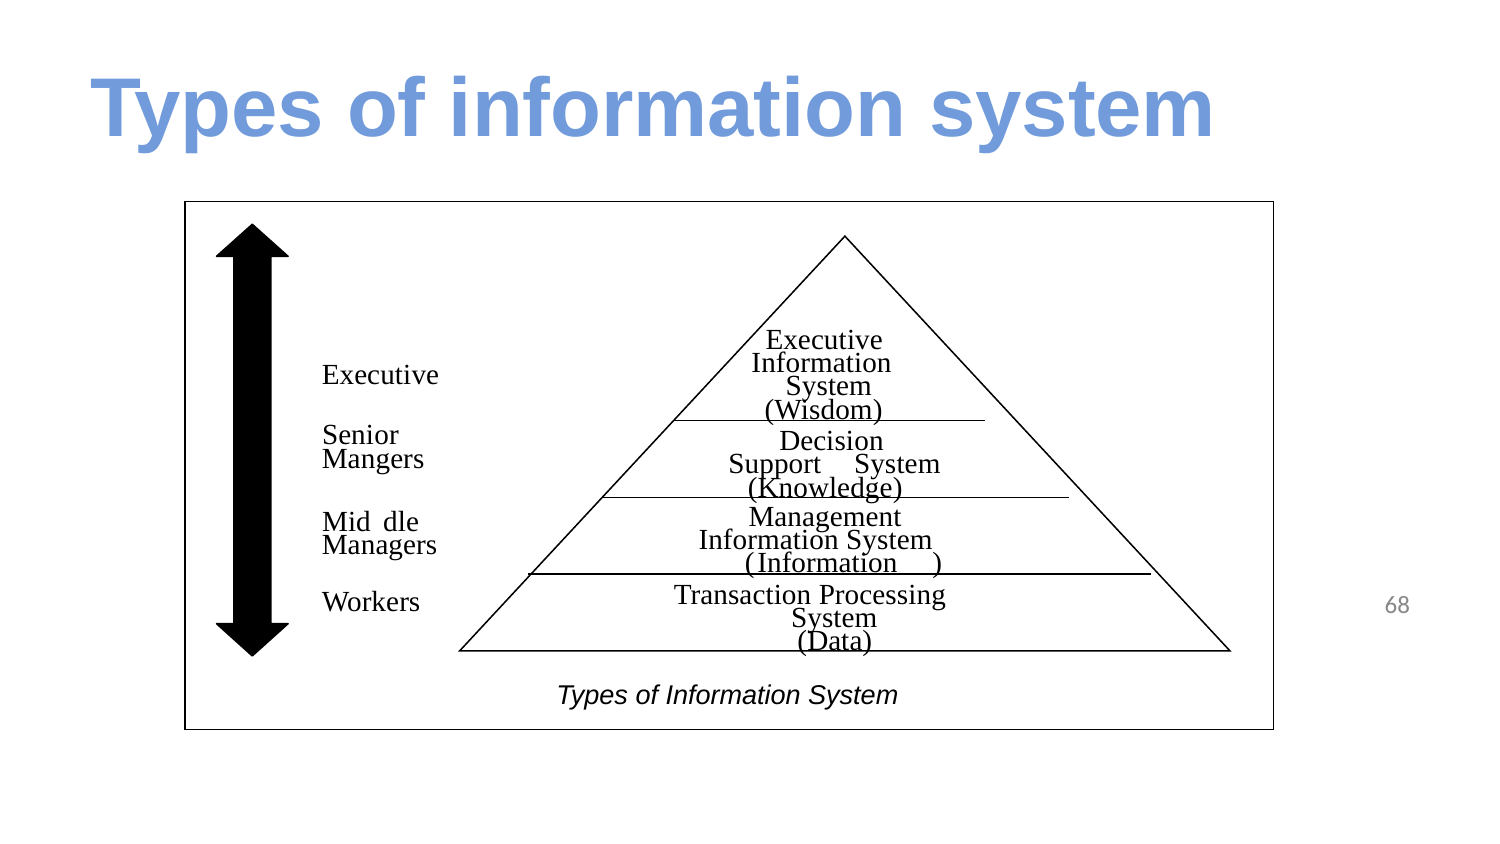

# Types of information system

Executive

Information

Executive

System

(Wisdom)

Senior

Decision

Mangers
Support
System

(Knowledge)
Management

Mid
dle

Information System
Managers

(
Information
)

Transaction Processing
Workers

System

(Data)

Types of Information System

68